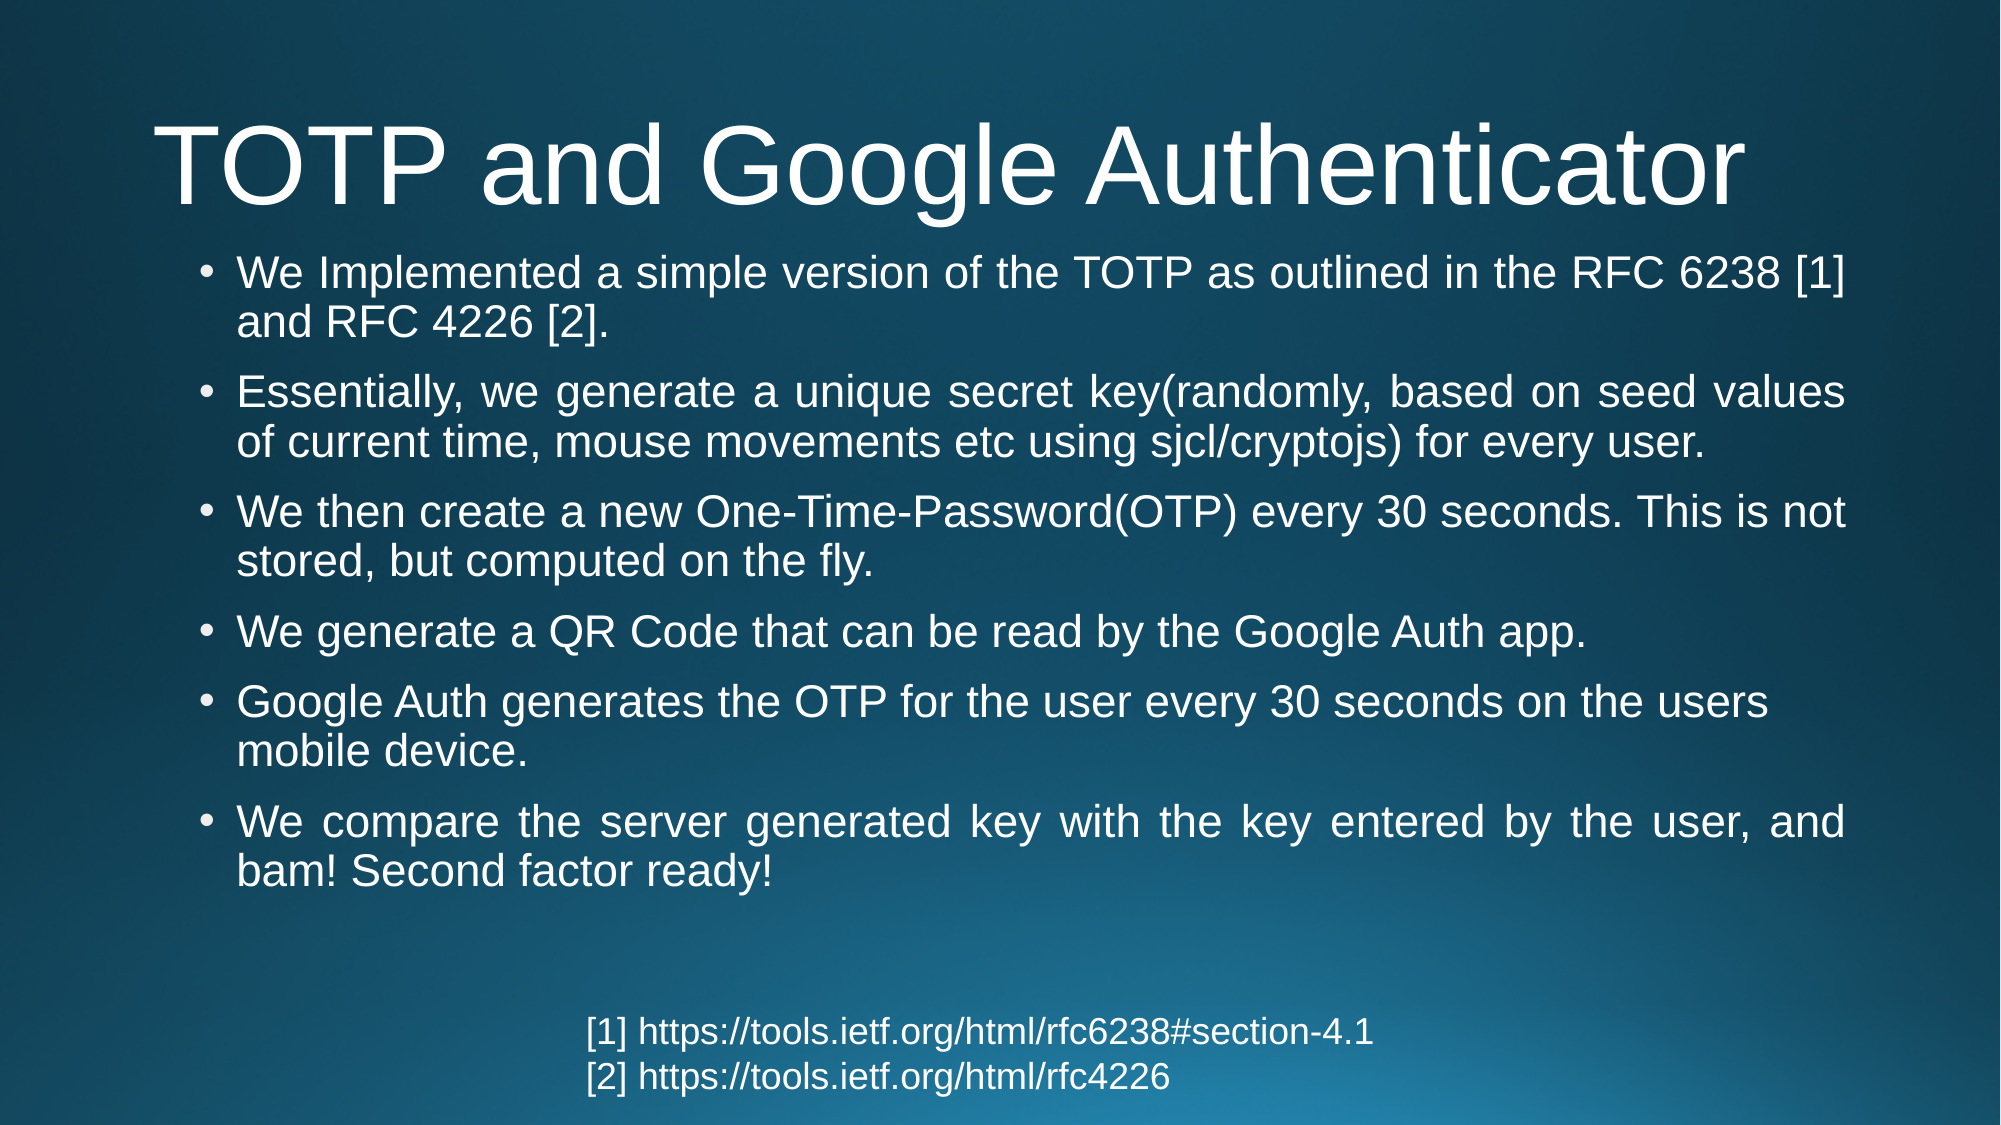

# TOTP and Google Authenticator
We Implemented a simple version of the TOTP as outlined in the RFC 6238 [1] and RFC 4226 [2].
Essentially, we generate a unique secret key(randomly, based on seed values of current time, mouse movements etc using sjcl/cryptojs) for every user.
We then create a new One-Time-Password(OTP) every 30 seconds. This is not stored, but computed on the fly.
We generate a QR Code that can be read by the Google Auth app.
Google Auth generates the OTP for the user every 30 seconds on the users mobile device.
We compare the server generated key with the key entered by the user, and bam! Second factor ready!

[1] https://tools.ietf.org/html/rfc6238#section-4.1
[2] https://tools.ietf.org/html/rfc4226